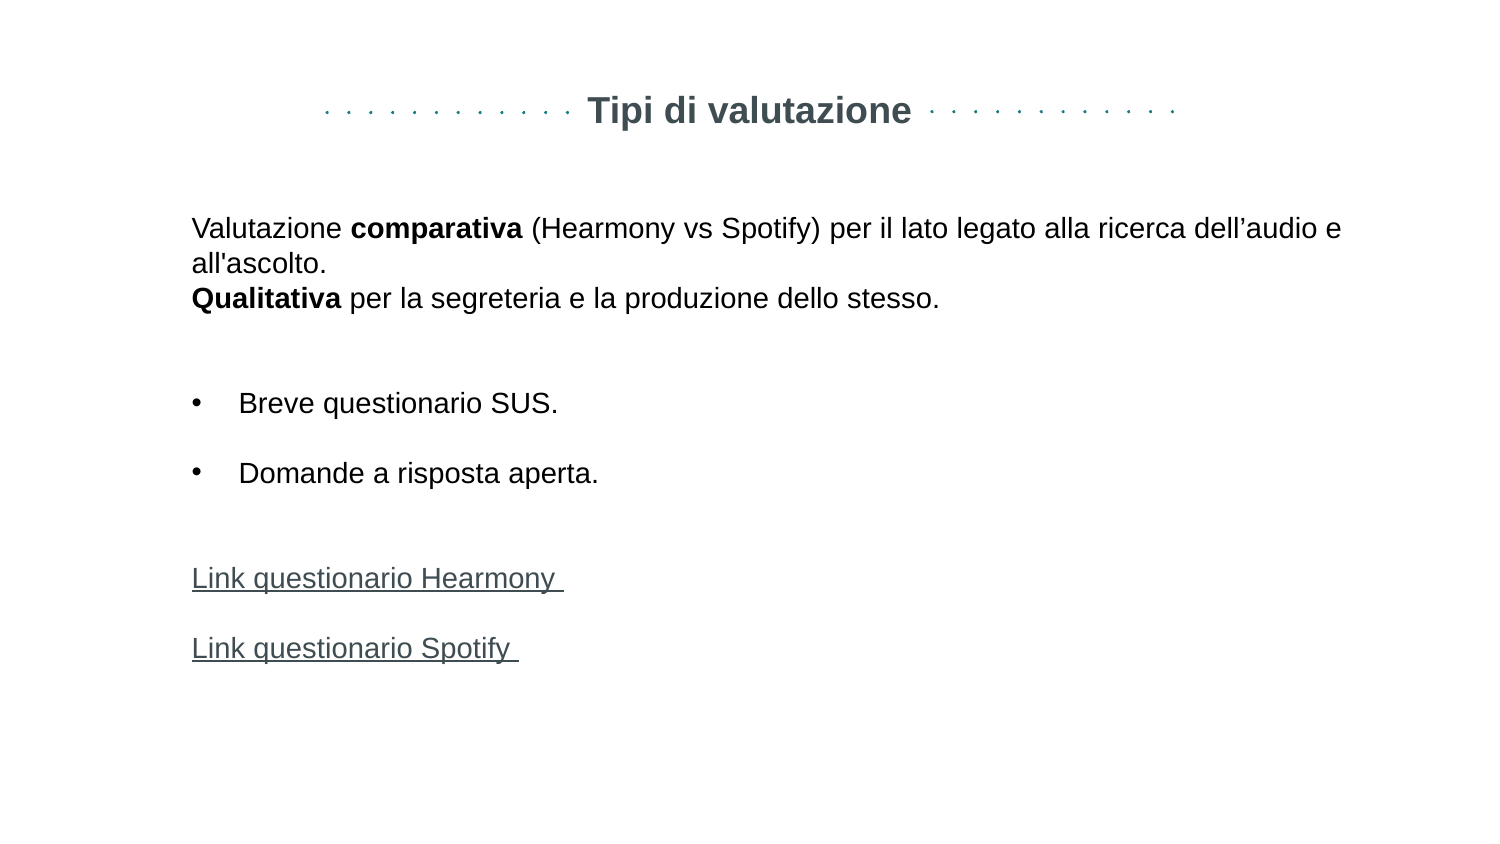

# Tipi di valutazione

Valutazione comparativa (Hearmony vs Spotify) per il lato legato alla ricerca dell’audio e
all'ascolto.
Qualitativa per la segreteria e la produzione dello stesso.

Breve questionario SUS.

Domande a risposta aperta.

Link questionario Hearmony

Link questionario Spotify